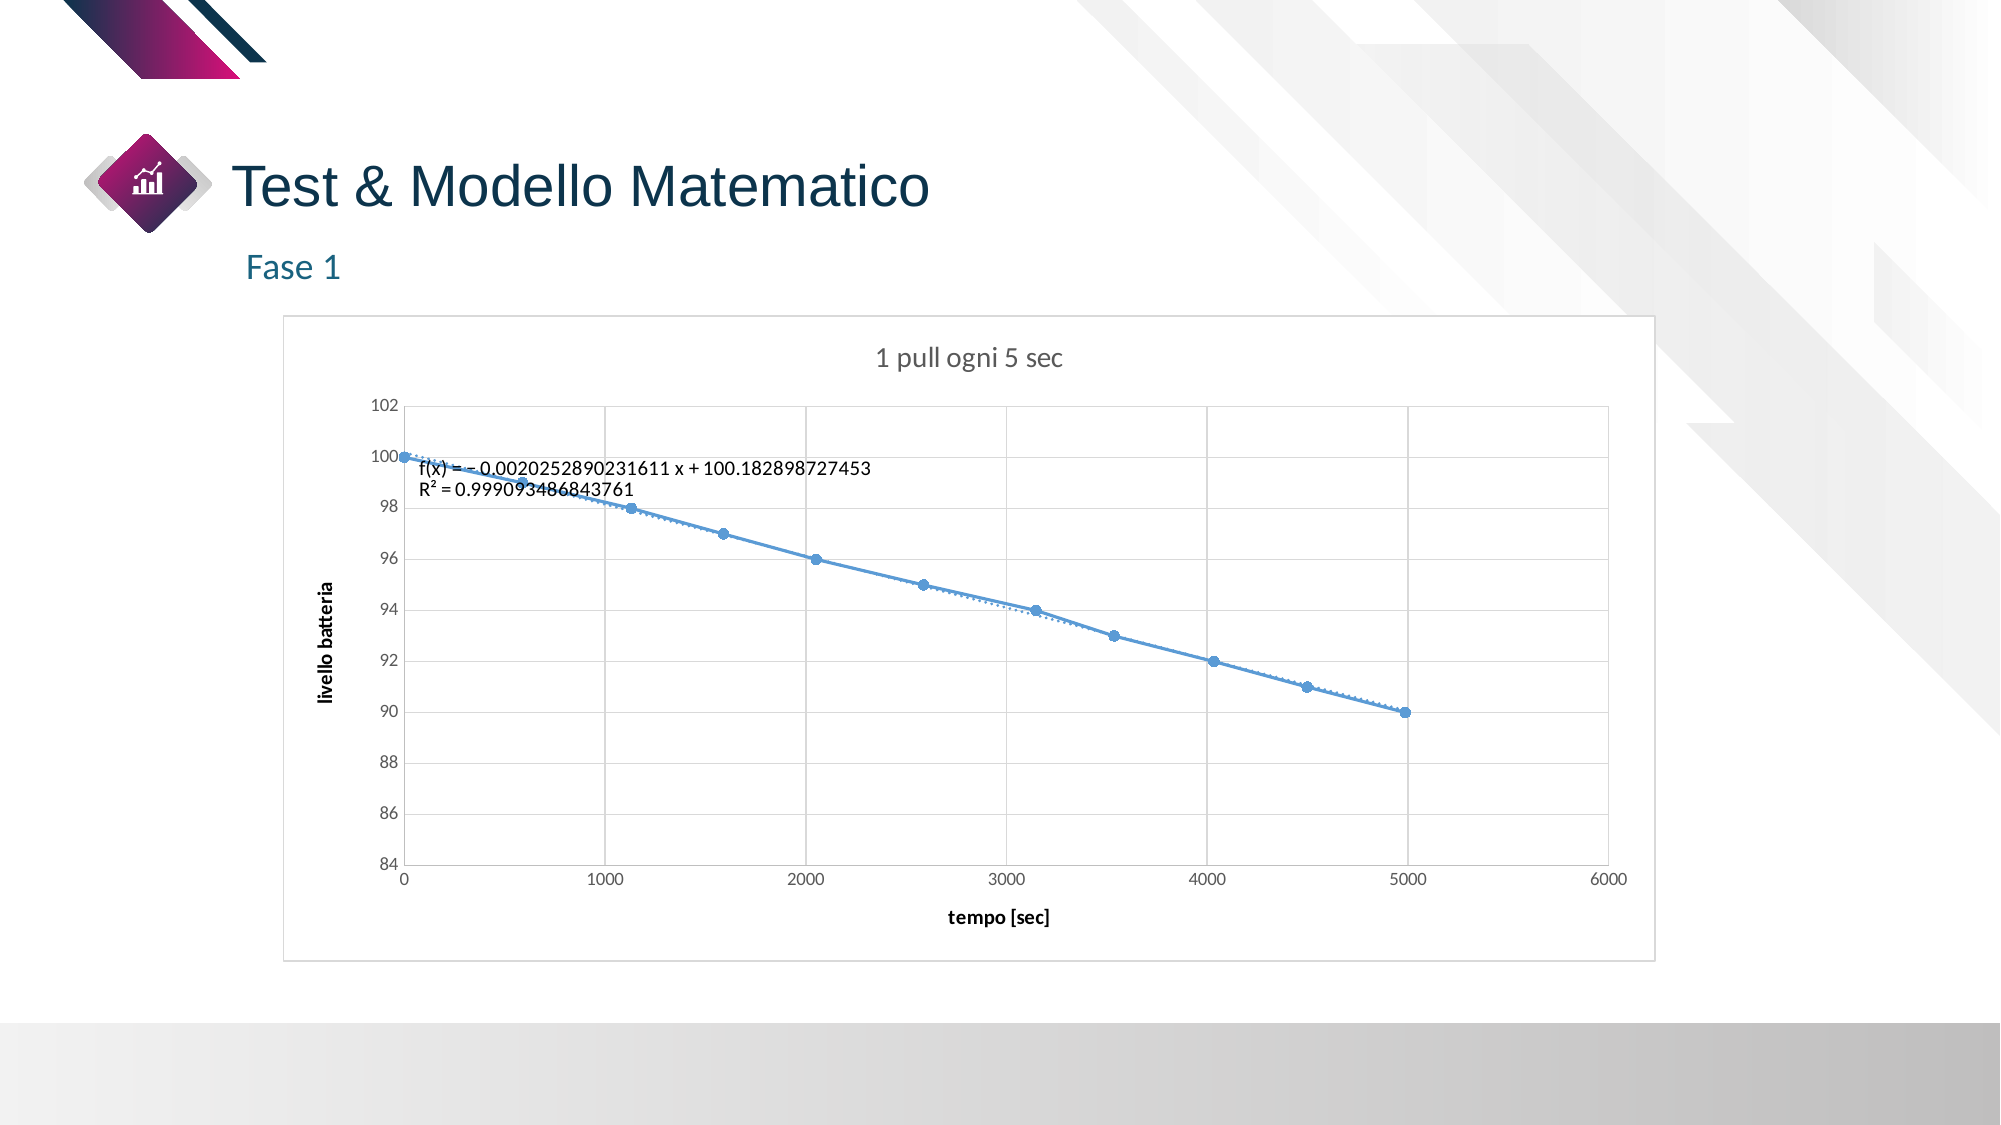

Left Image Slide

Test & Modello Matematico
Fase 1

### Chart: 1 pull ogni 5 sec

| Category |  |
|---|---|